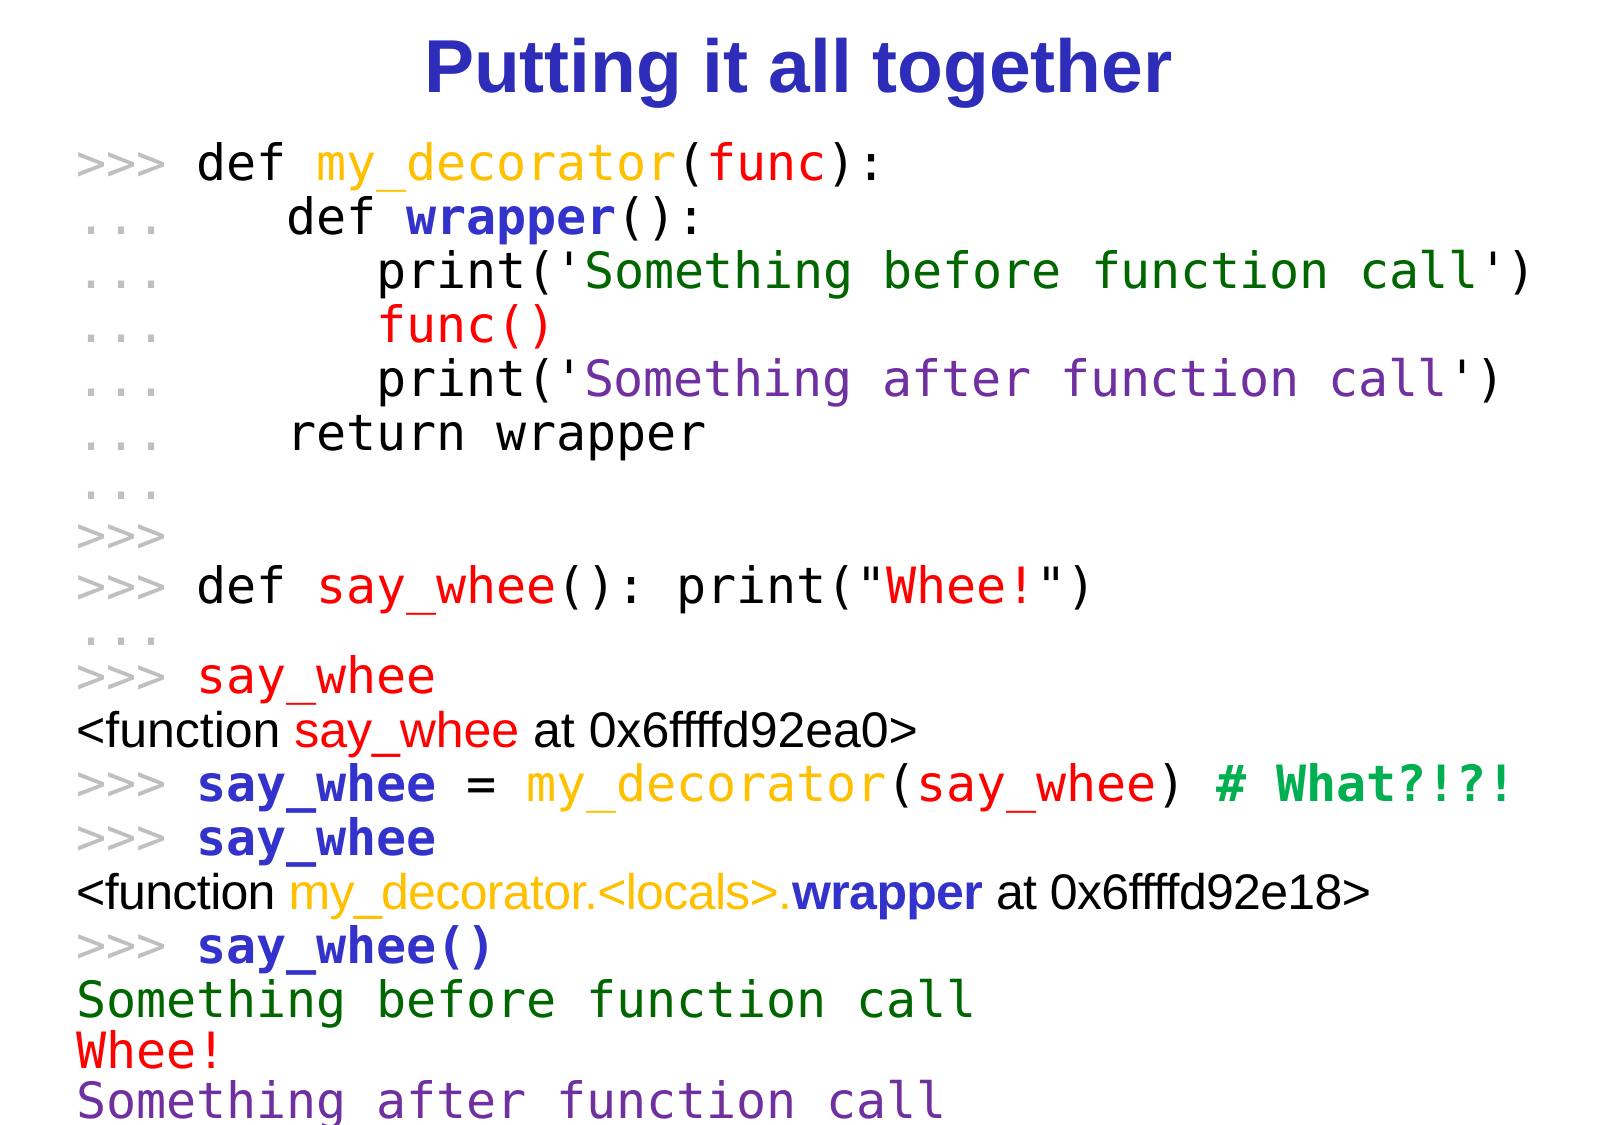

# Putting it all together
>>> def my_decorator(func):
...    def wrapper():
...       print('Something before function call')
...       func()
...       print('Something after function call')
...    return wrapper
...
>>>
>>> def say_whee(): print("Whee!")
...
    say_whee
<function say_whee at 0x6ffffd92ea0>
    say_whee = my_decorator(say_whee) # What?!?!
    say_whee
<function my_decorator.<locals>.wrapper at 0x6ffffd92e18>
    say_whee()
Something before function call
Whee!
Something after function call
>>>

>>>
>>>

>>>